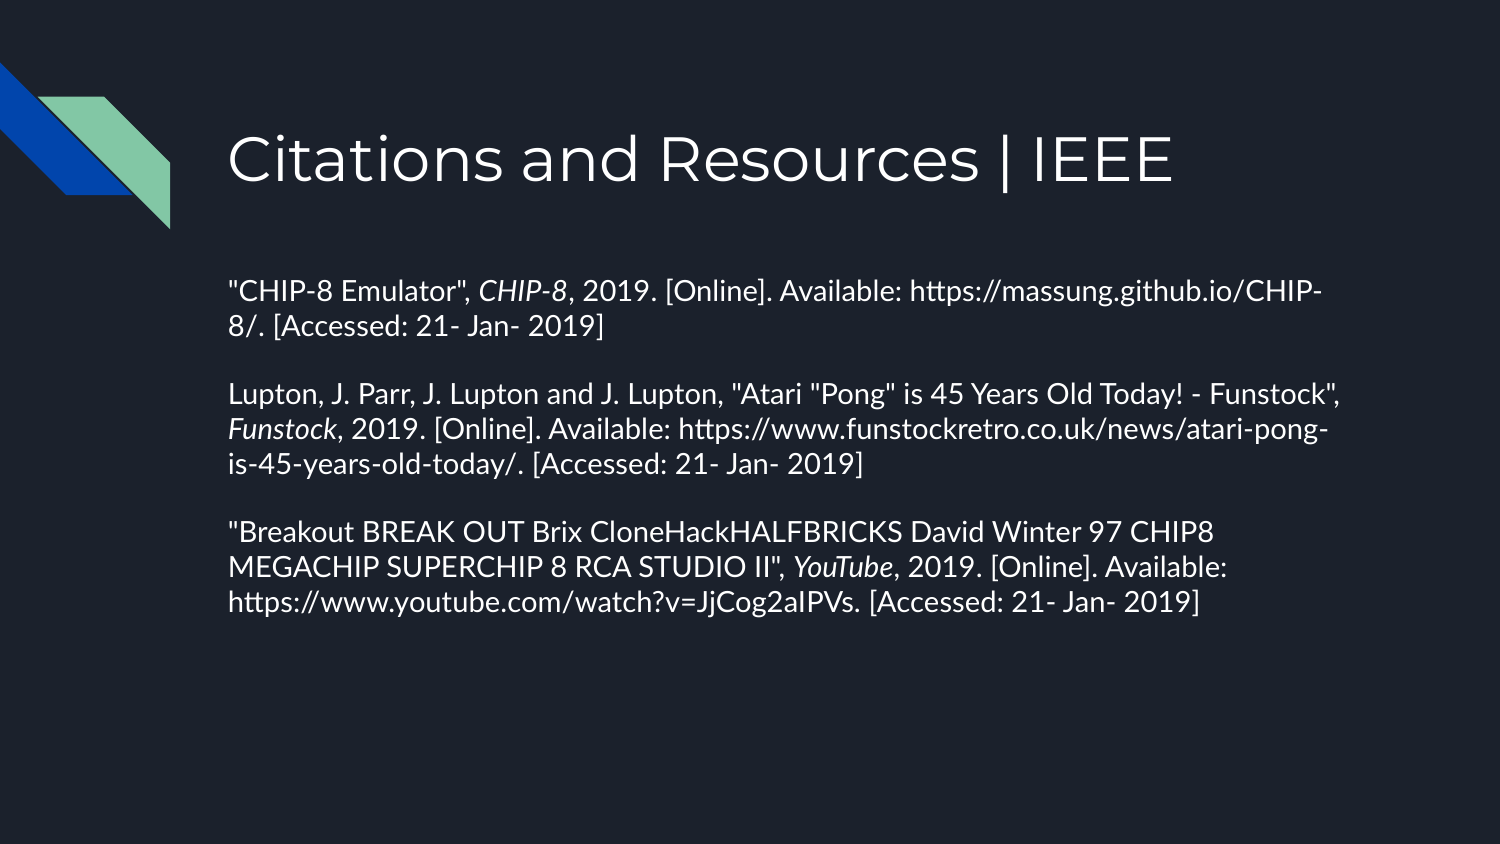

# Citations and Resources | IEEE

"CHIP-8 Emulator", CHIP-8, 2019. [Online]. Available: https://massung.github.io/CHIP-8/. [Accessed: 21- Jan- 2019]
Lupton, J. Parr, J. Lupton and J. Lupton, "Atari "Pong" is 45 Years Old Today! - Funstock", Funstock, 2019. [Online]. Available: https://www.funstockretro.co.uk/news/atari-pong-is-45-years-old-today/. [Accessed: 21- Jan- 2019]
"Breakout BREAK OUT Brix CloneHackHALFBRICKS David Winter 97 CHIP8 MEGACHIP SUPERCHIP 8 RCA STUDIO II", YouTube, 2019. [Online]. Available: https://www.youtube.com/watch?v=JjCog2aIPVs. [Accessed: 21- Jan- 2019]